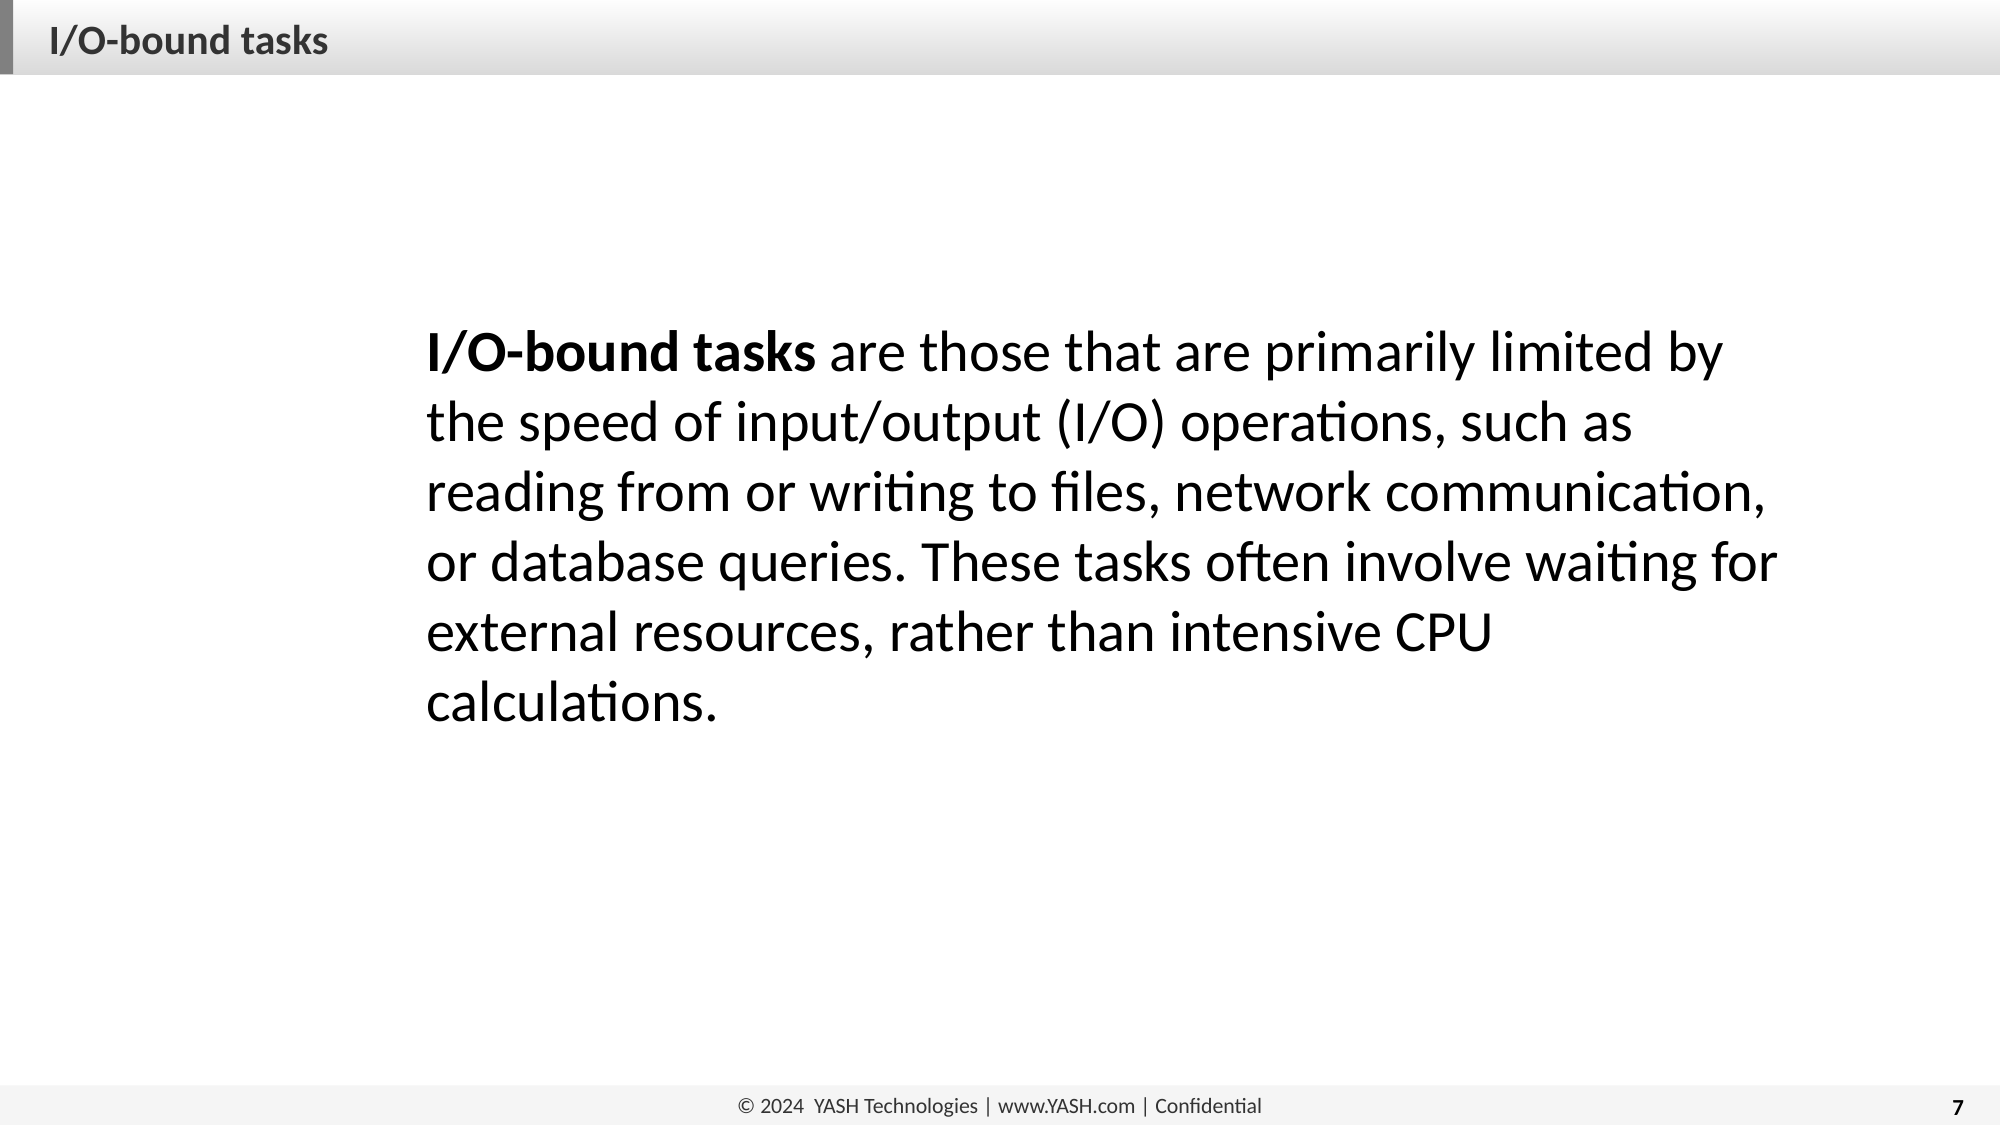

I/O-bound tasks
I/O-bound tasks are those that are primarily limited by the speed of input/output (I/O) operations, such as reading from or writing to files, network communication, or database queries. These tasks often involve waiting for external resources, rather than intensive CPU calculations.